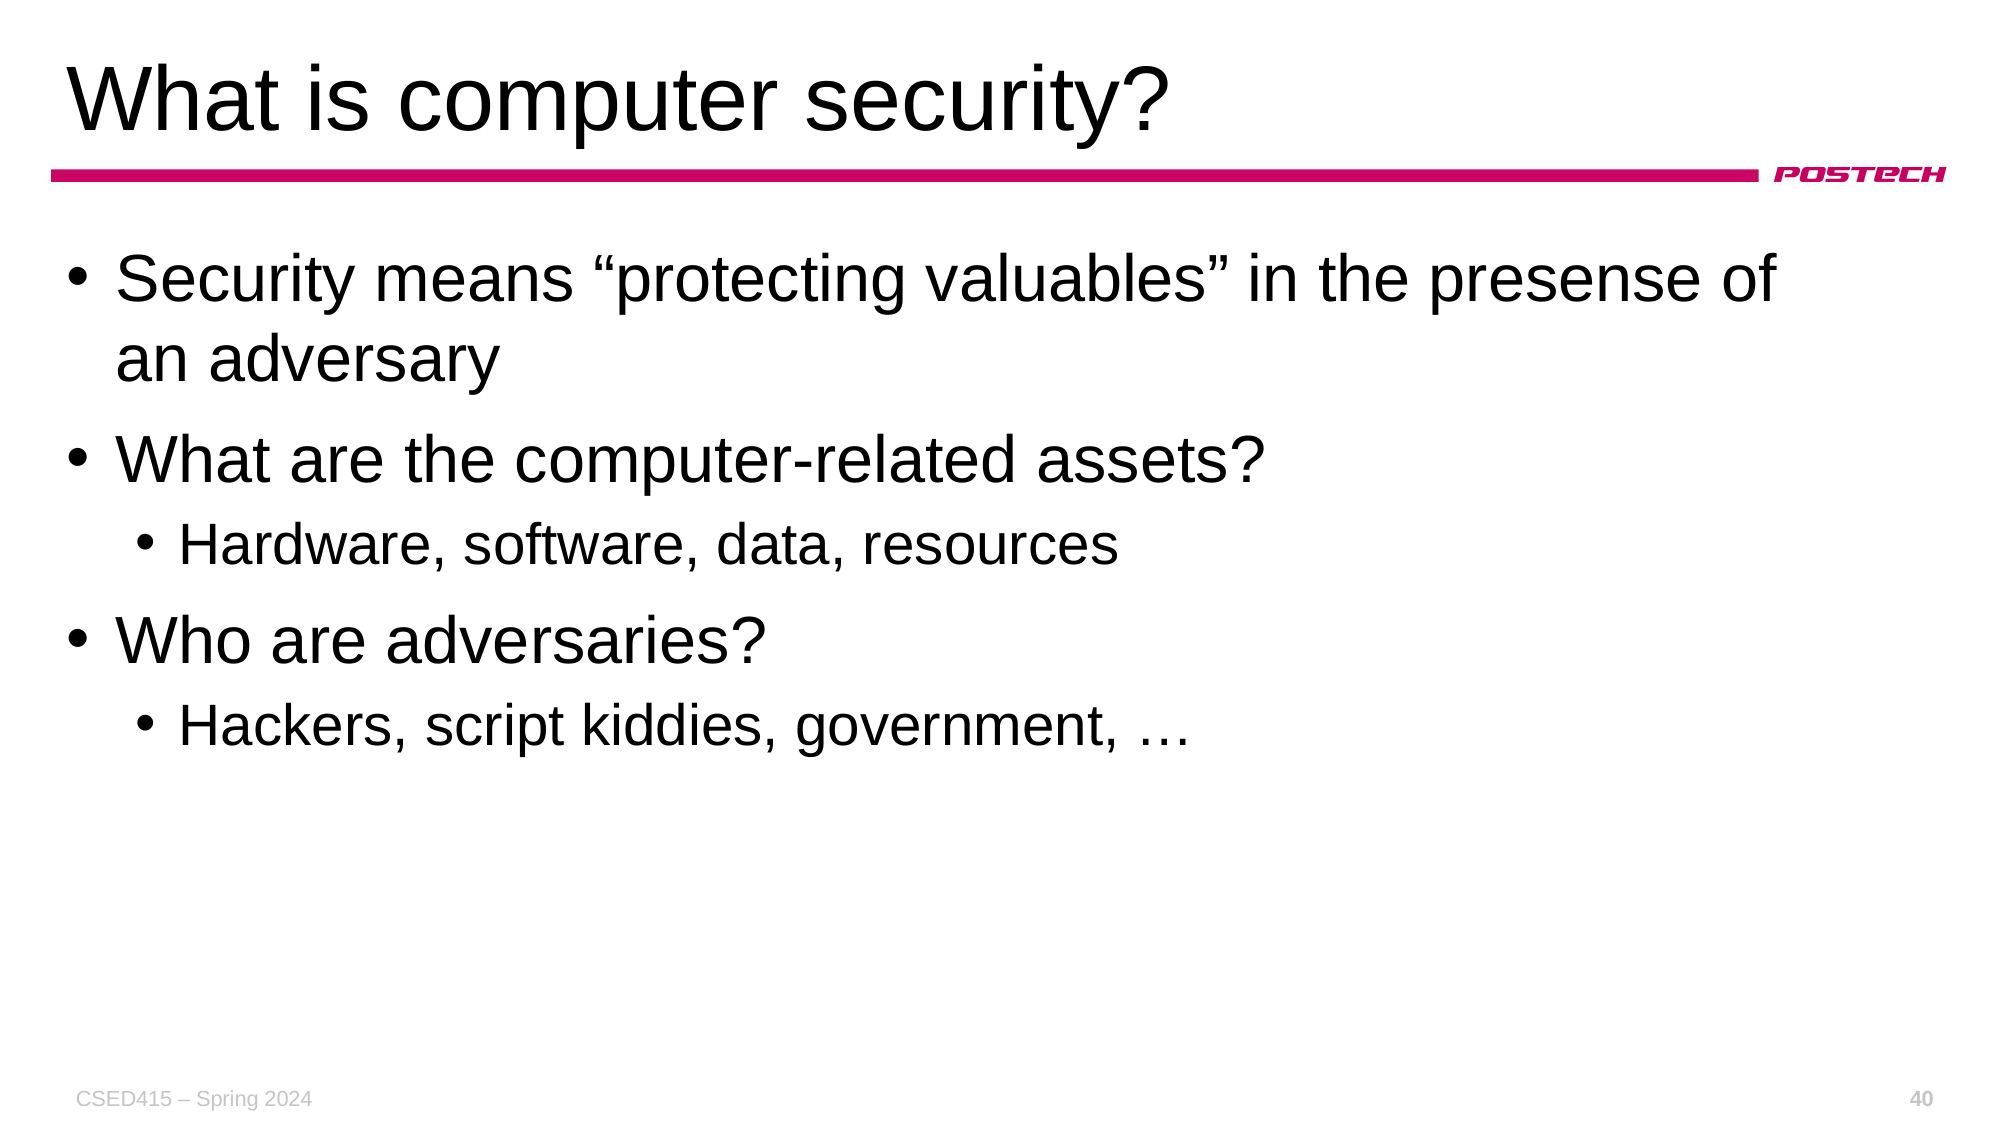

# What is computer security?
Security means “protecting valuables” in the presense of
an adversary
What are the computer-related assets?
Hardware, software, data, resources
Who are adversaries?
Hackers, script kiddies, government, …
CSED415 – Spring 2024
40